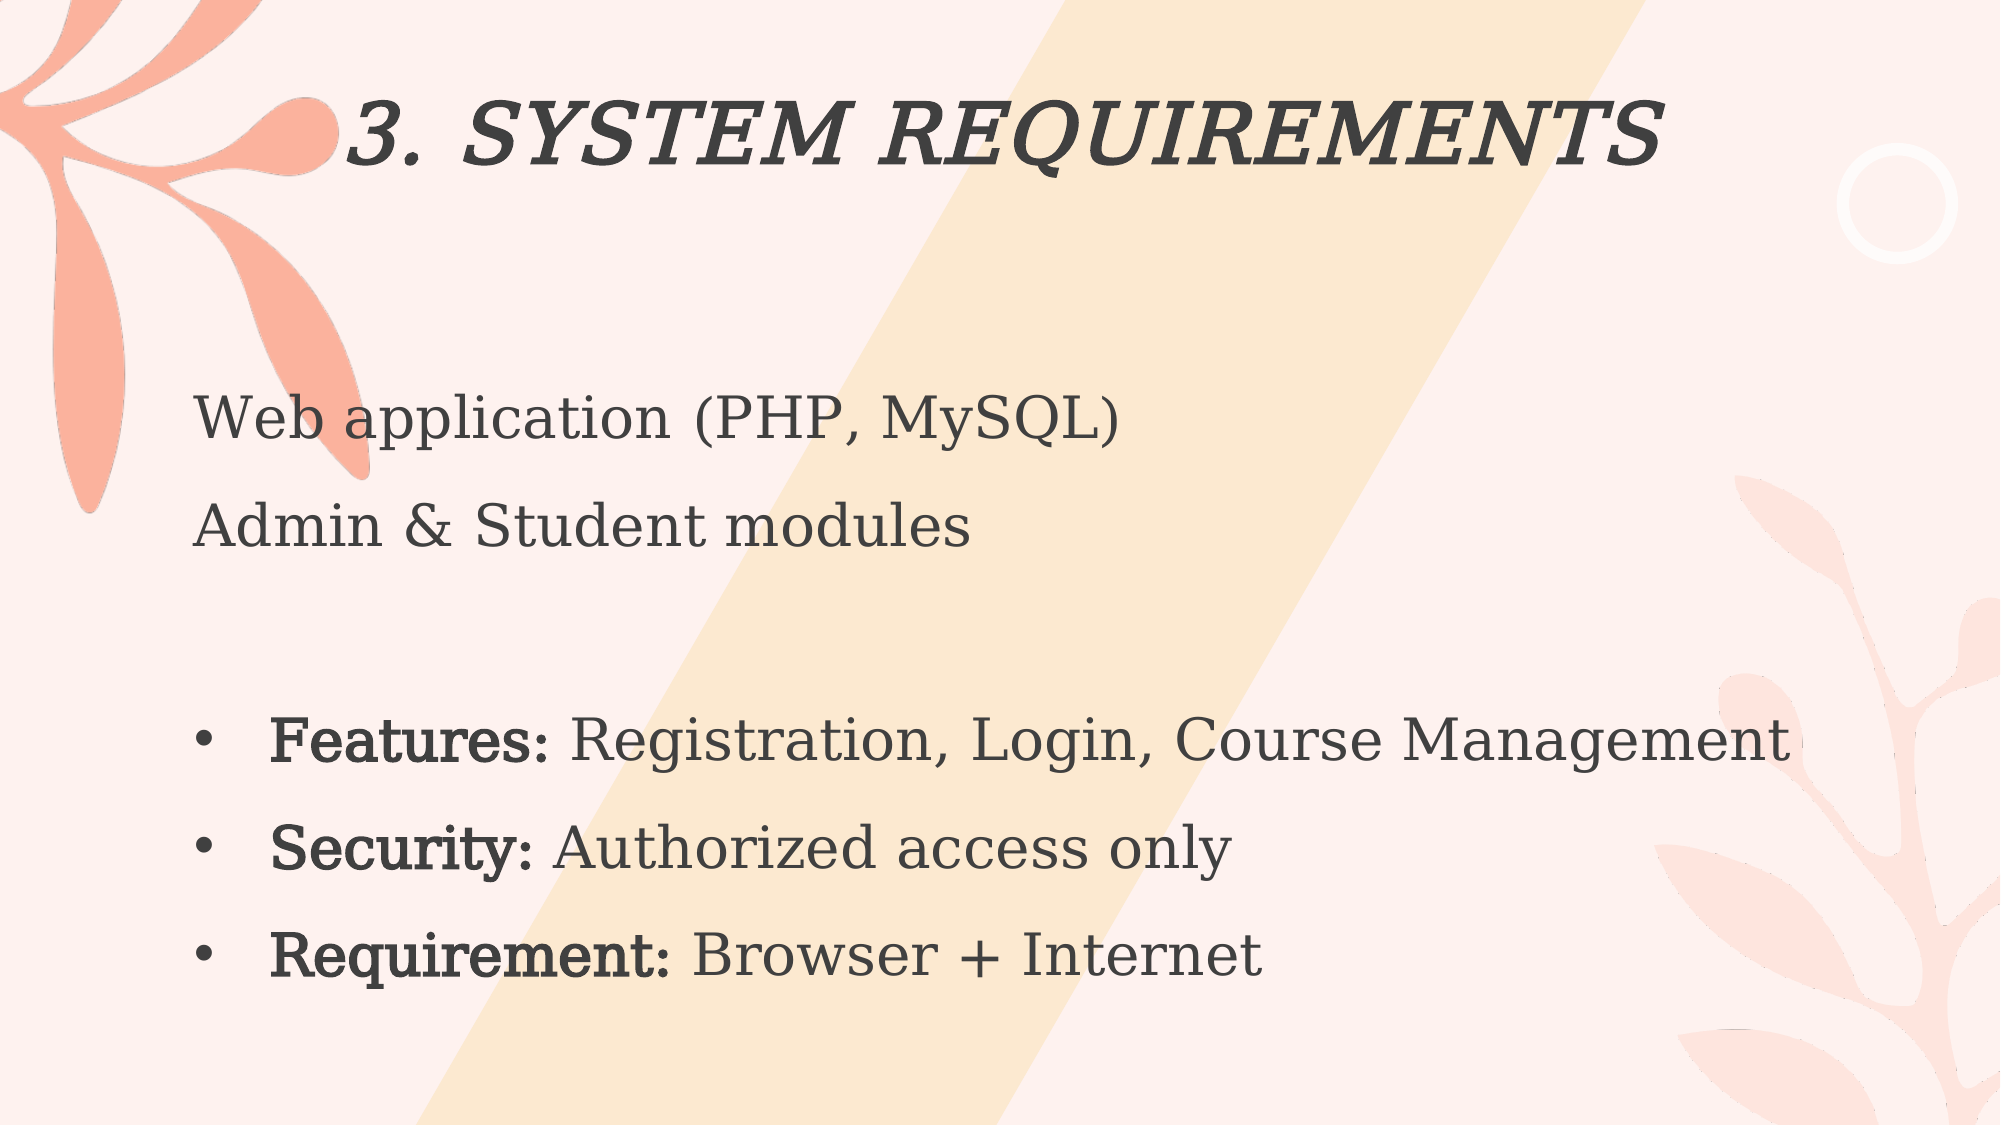

# 3. SYSTEM REQUIREMENTS
Web application (PHP, MySQL)
Admin & Student modules

Features: Registration, Login, Course Management
Security: Authorized access only
Requirement: Browser + Internet